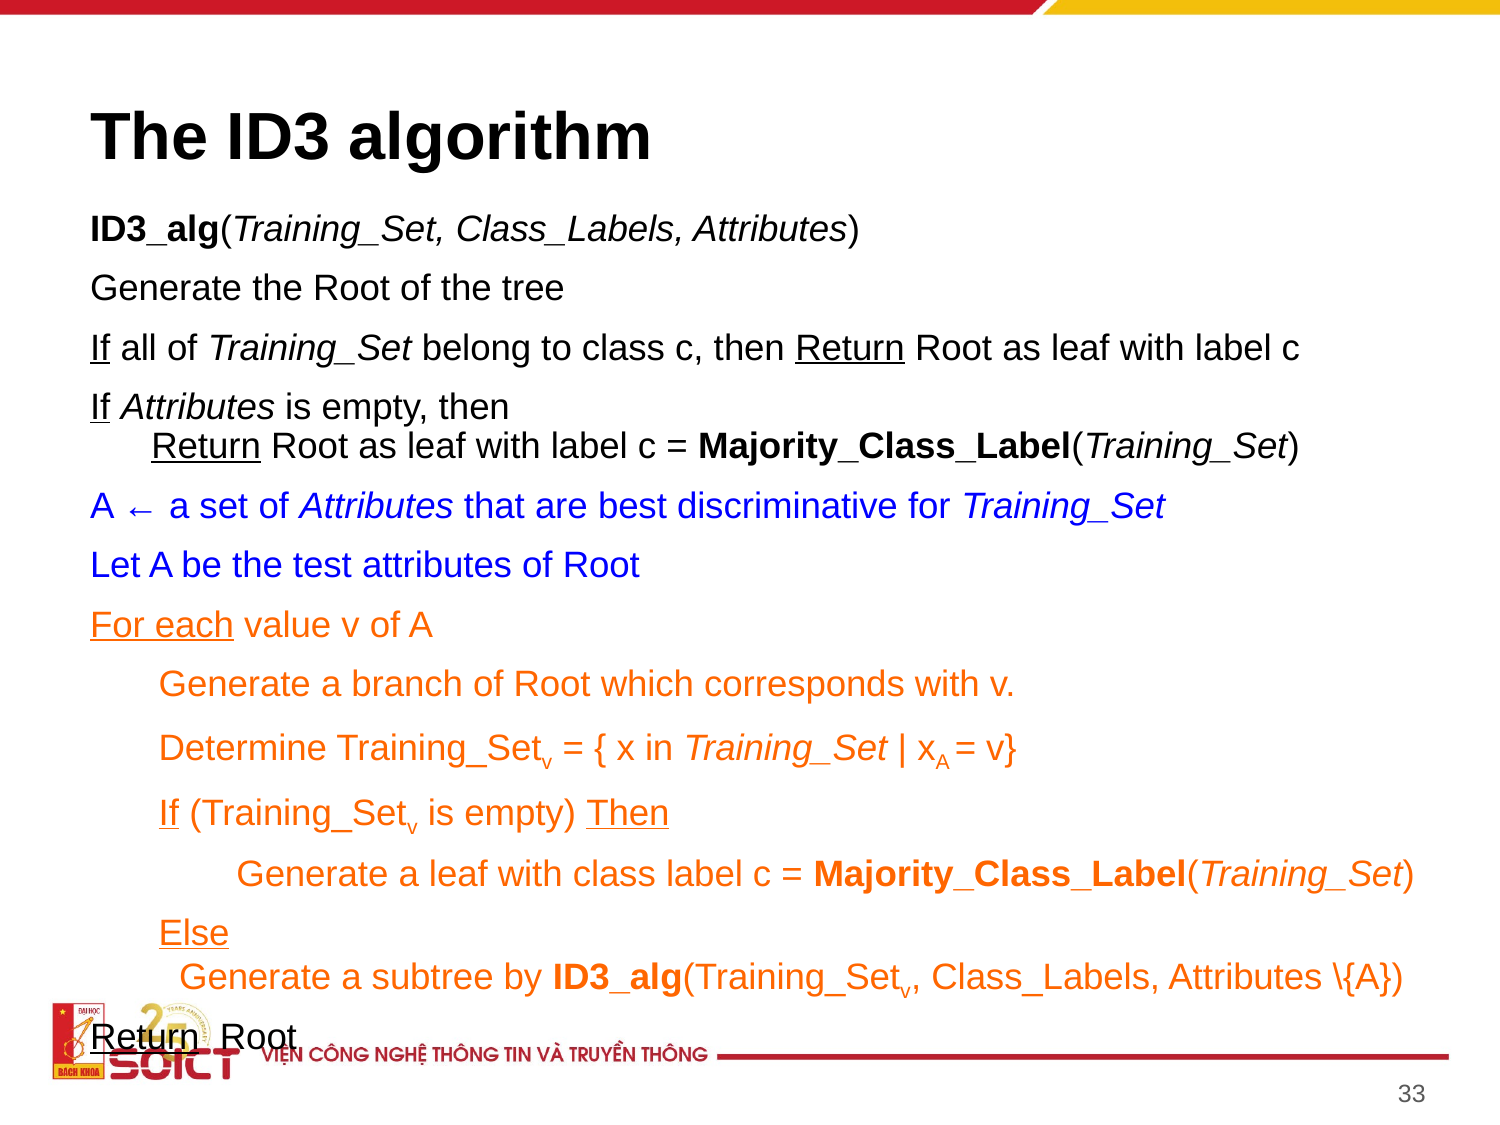

# The ID3 algorithm
ID3_alg(Training_Set, Class_Labels, Attributes)
Generate the Root of the tree
If all of Training_Set belong to class c, then Return Root as leaf with label c
If Attributes is empty, then
      Return Root as leaf with label c = Majority_Class_Label(Training_Set)
A ← a set of Attributes that are best discriminative for Training_Set
Let A be the test attributes of Root
For each value v of A
Generate a branch of Root which corresponds with v.
Determine Training_Setv = { x in Training_Set | xA = v}
If (Training_Setv is empty) Then
Generate a leaf with class label c = Majority_Class_Label(Training_Set)
Else
  Generate a subtree by ID3_alg(Training_Setv, Class_Labels, Attributes \{A})
Return  Root
33